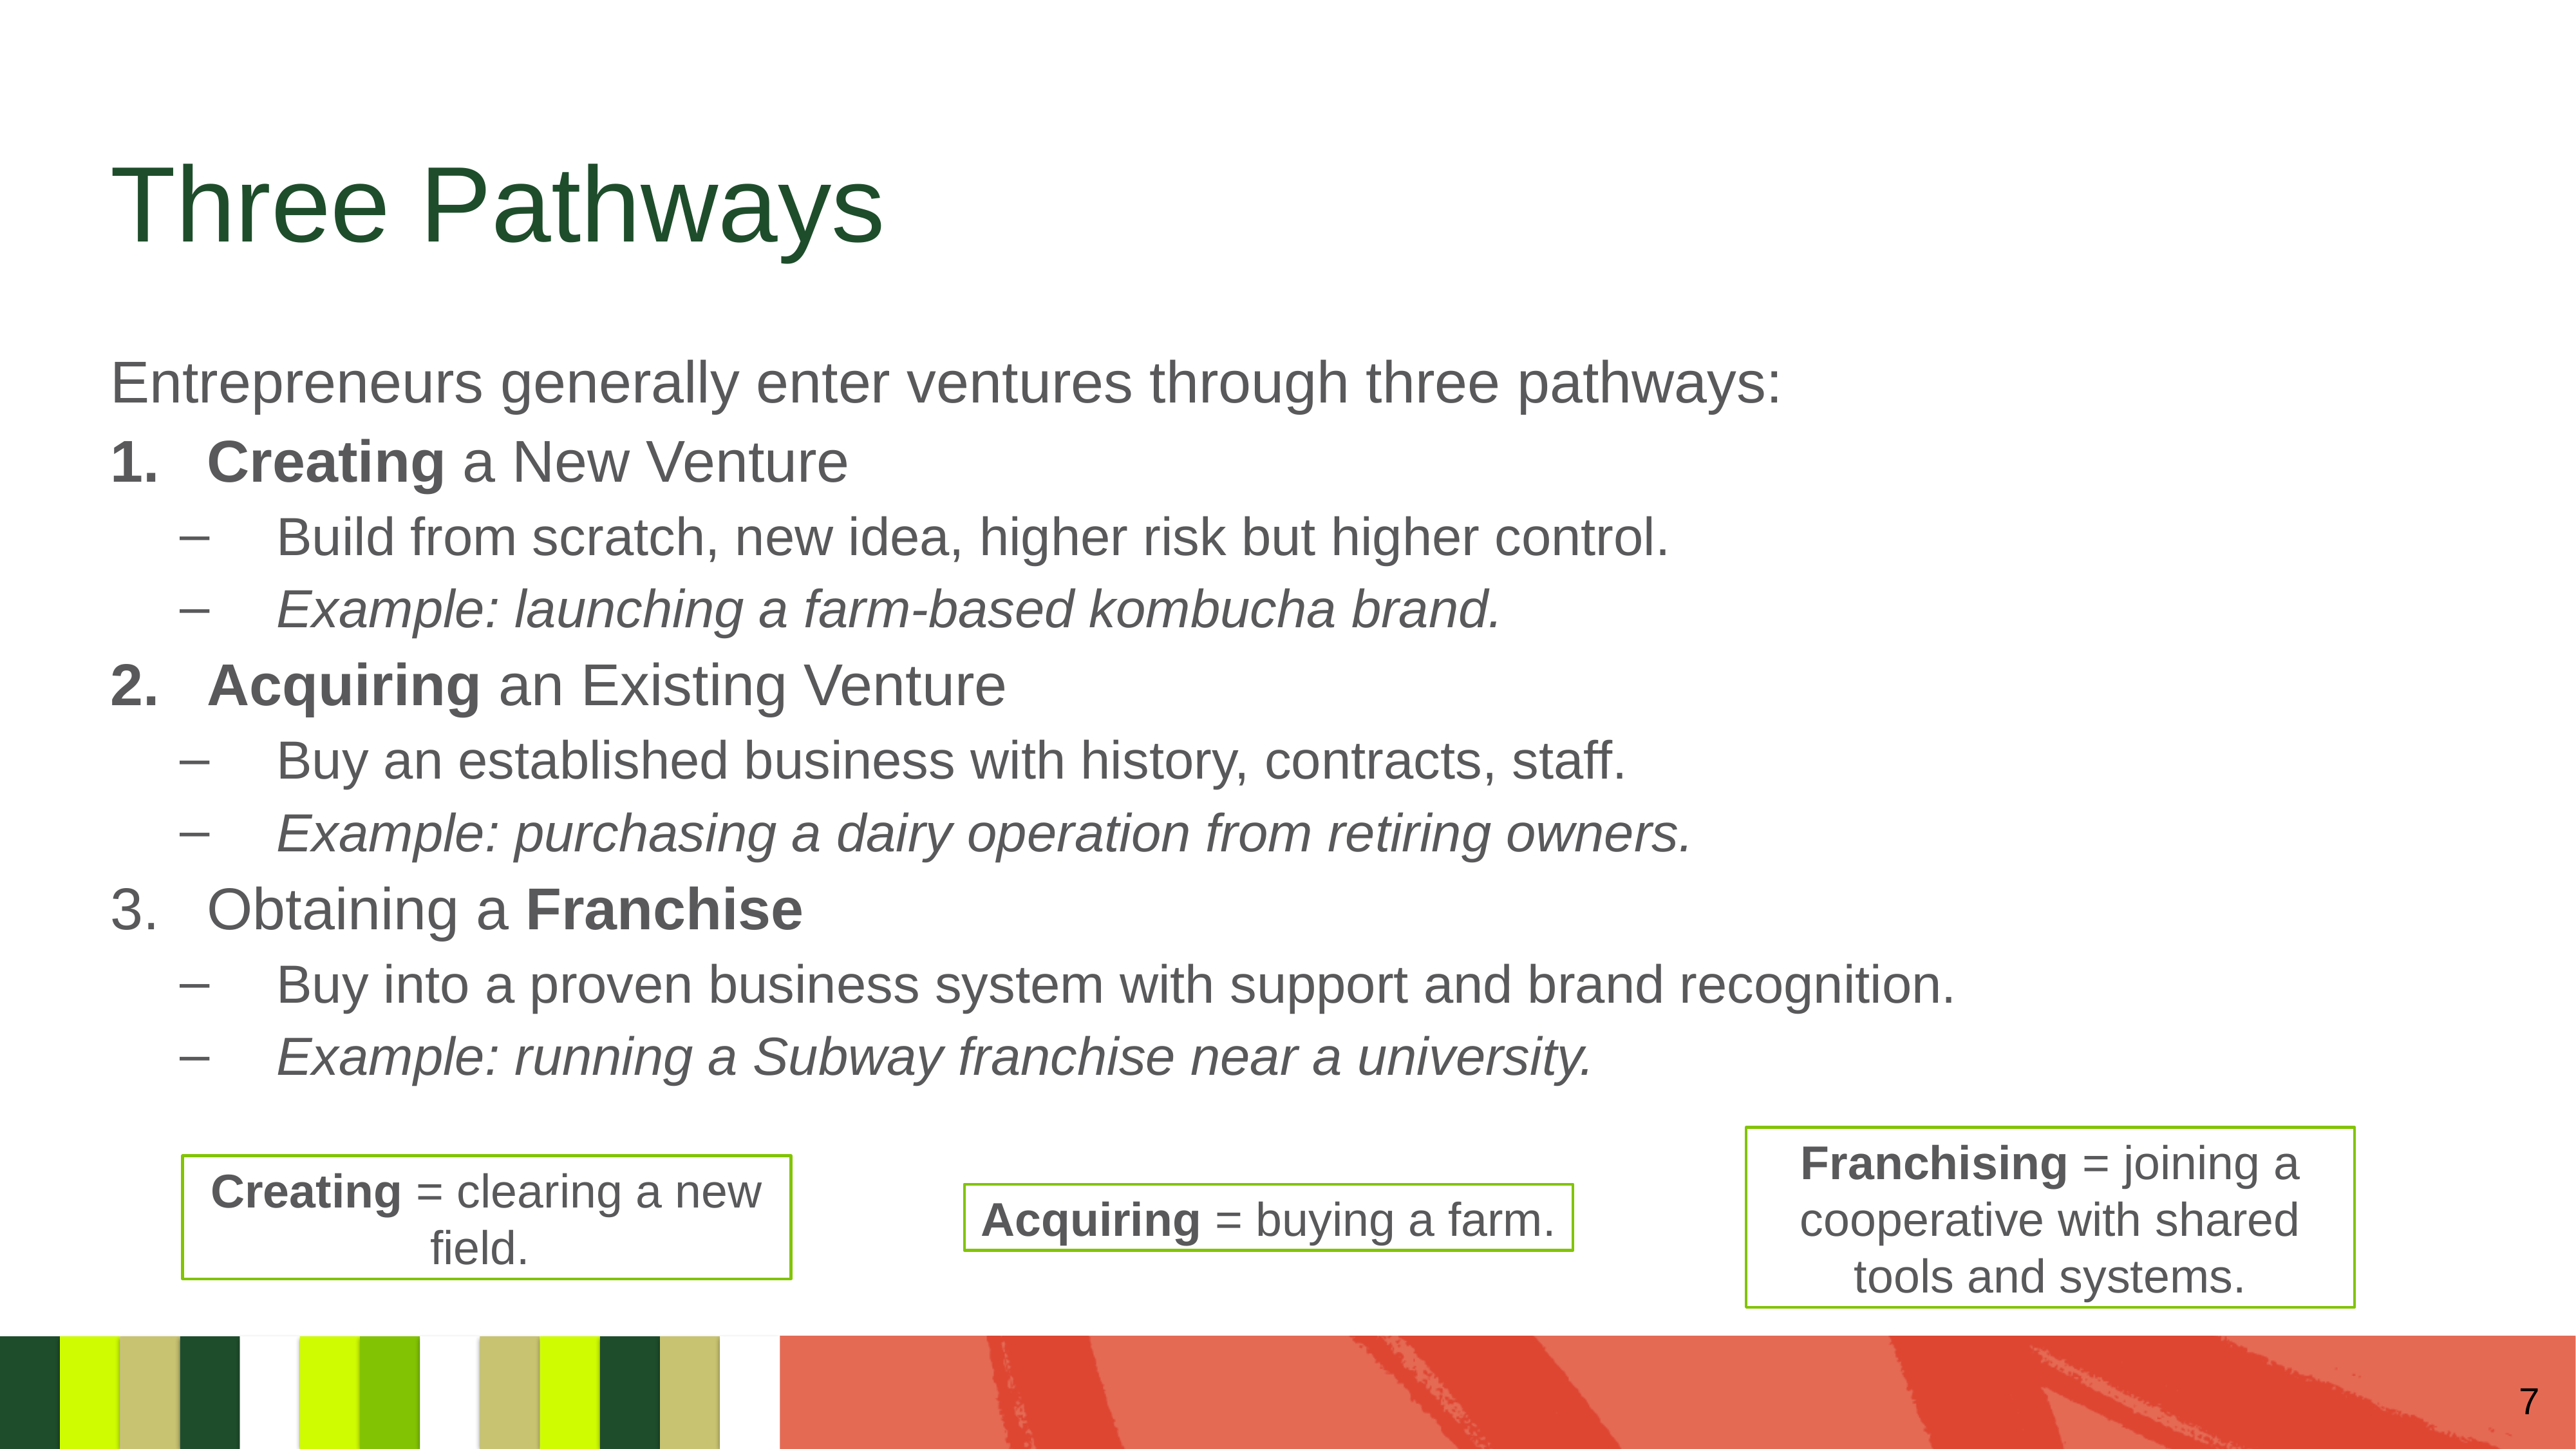

# Three Pathways
Entrepreneurs generally enter ventures through three pathways:
Creating a New Venture
Build from scratch, new idea, higher risk but higher control.
Example: launching a farm-based kombucha brand.
Acquiring an Existing Venture
Buy an established business with history, contracts, staff.
Example: purchasing a dairy operation from retiring owners.
Obtaining a Franchise
Buy into a proven business system with support and brand recognition.
Example: running a Subway franchise near a university.
Creating = clearing a new field.
Acquiring = buying a farm.
Franchising = joining a cooperative with shared tools and systems.
7